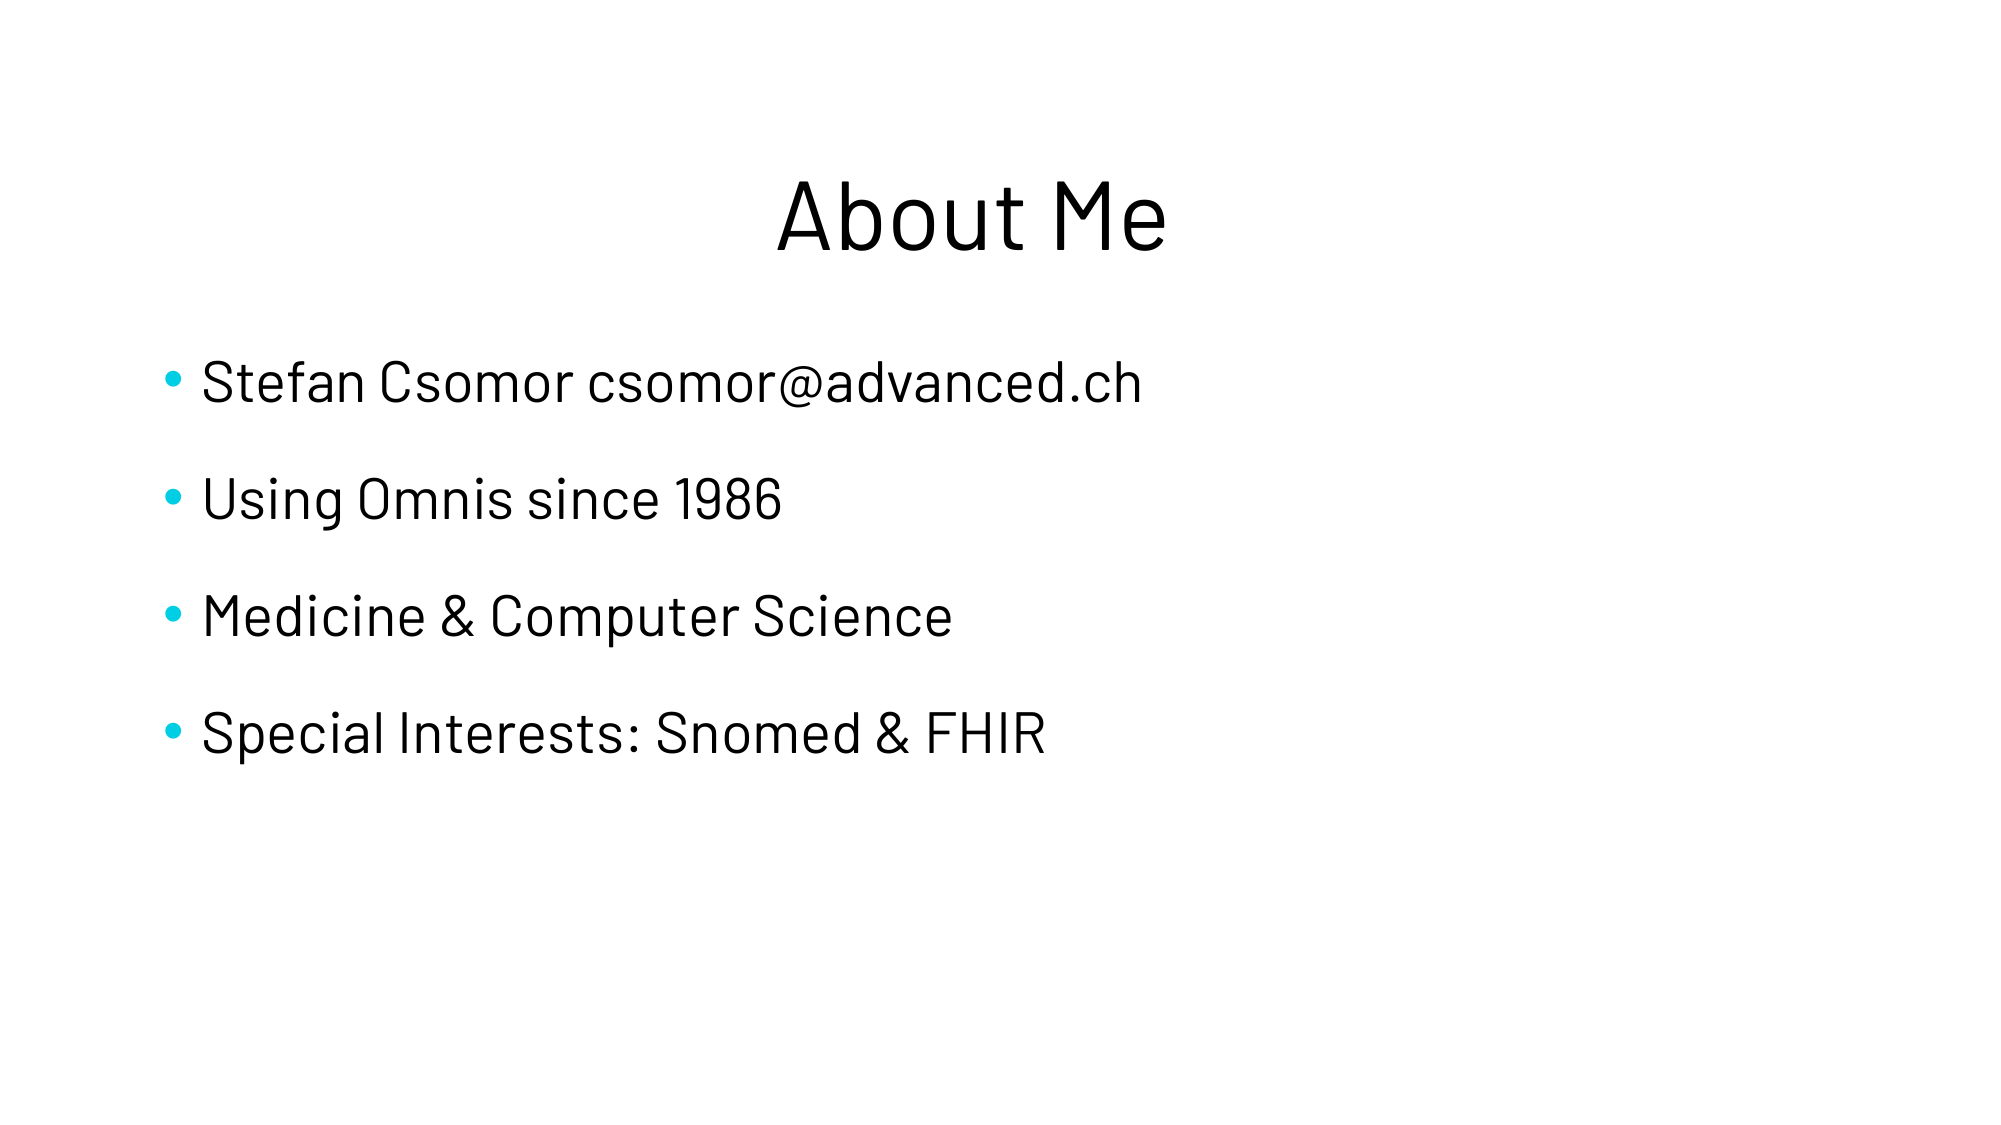

# About Me
Stefan Csomor csomor@advanced.ch
Using Omnis since 1986
Medicine & Computer Science
Special Interests: Snomed & FHIR